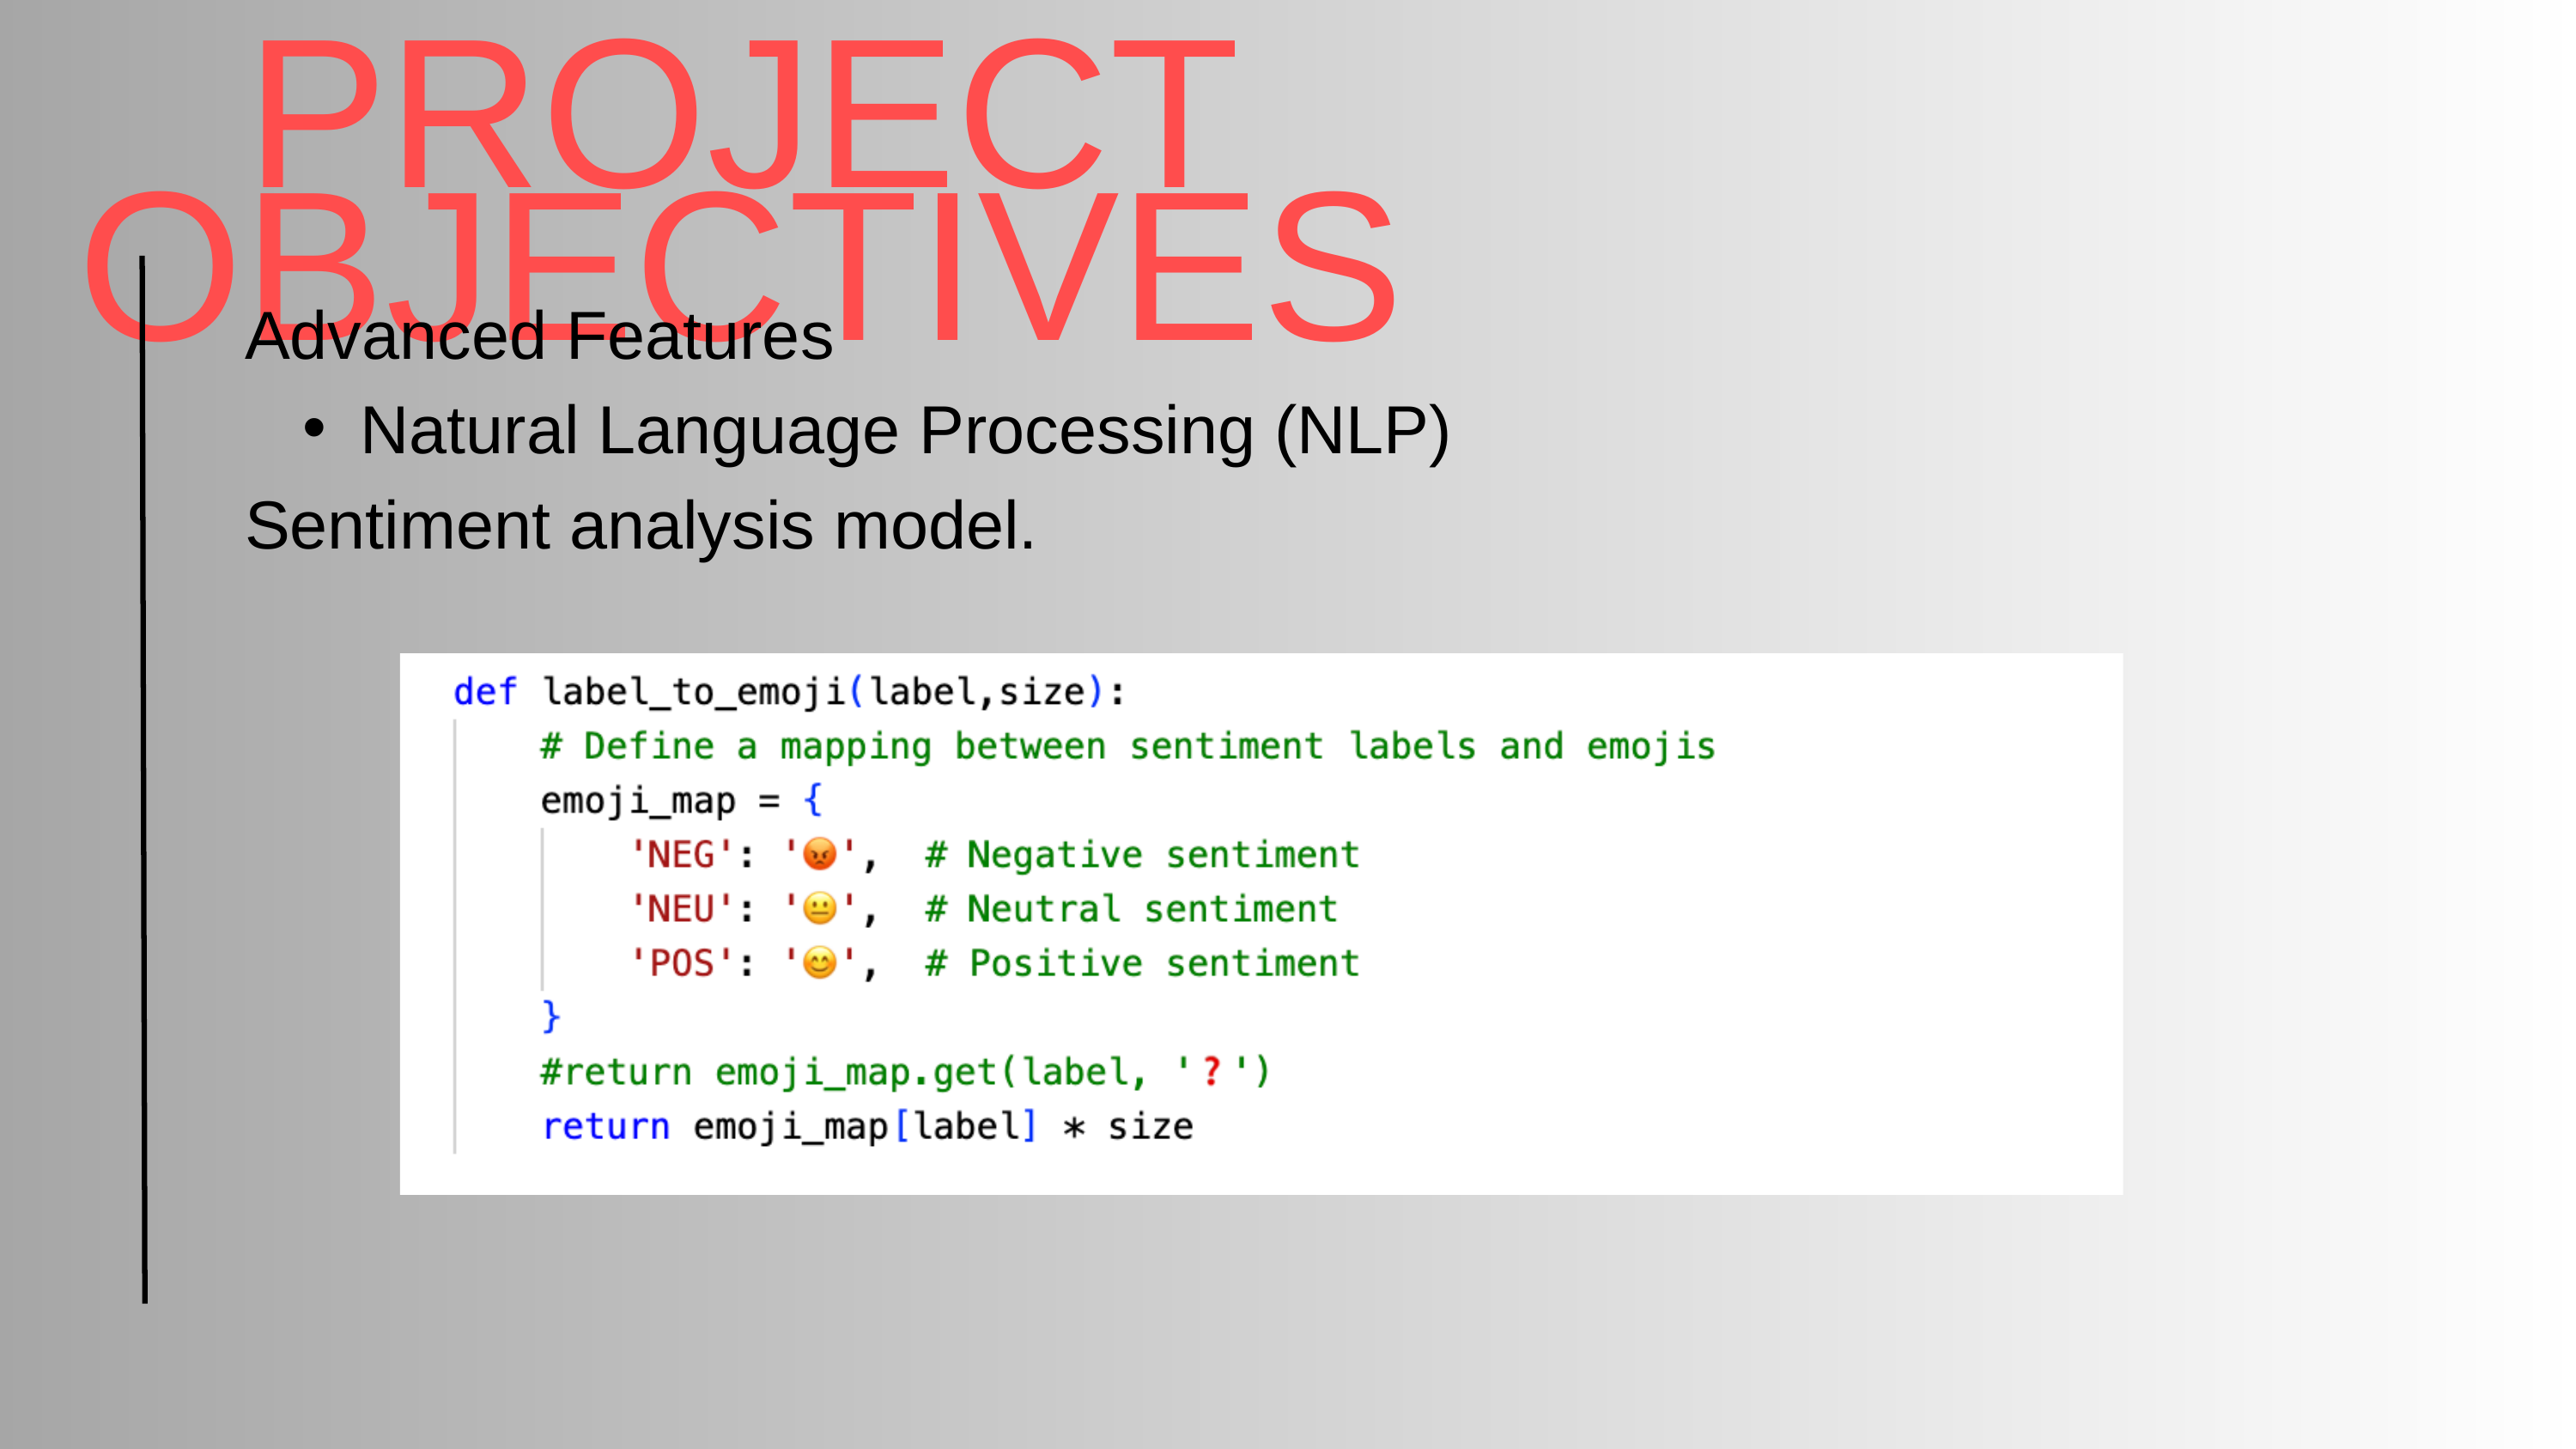

PROJECT OBJECTIVES

Advanced Features
Natural Language Processing (NLP)
Sentiment analysis model.